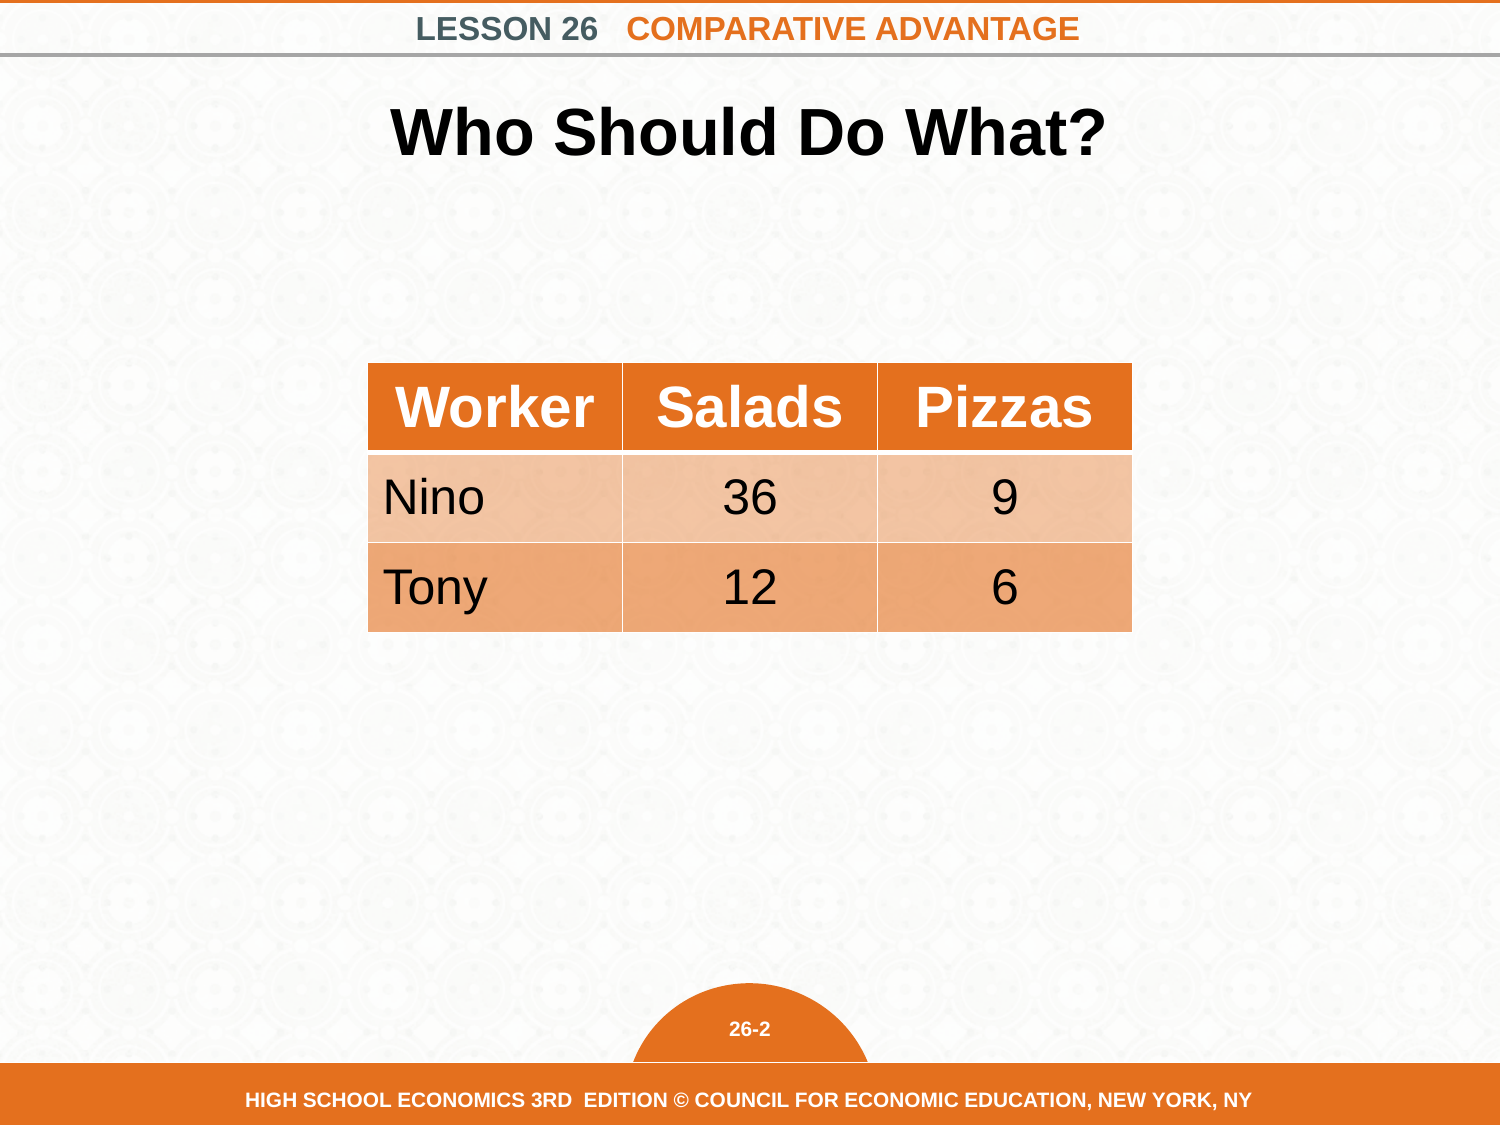

# Who Should Do What?
| Worker | Salads | Pizzas |
| --- | --- | --- |
| Nino | 36 | 9 |
| Tony | 12 | 6 |